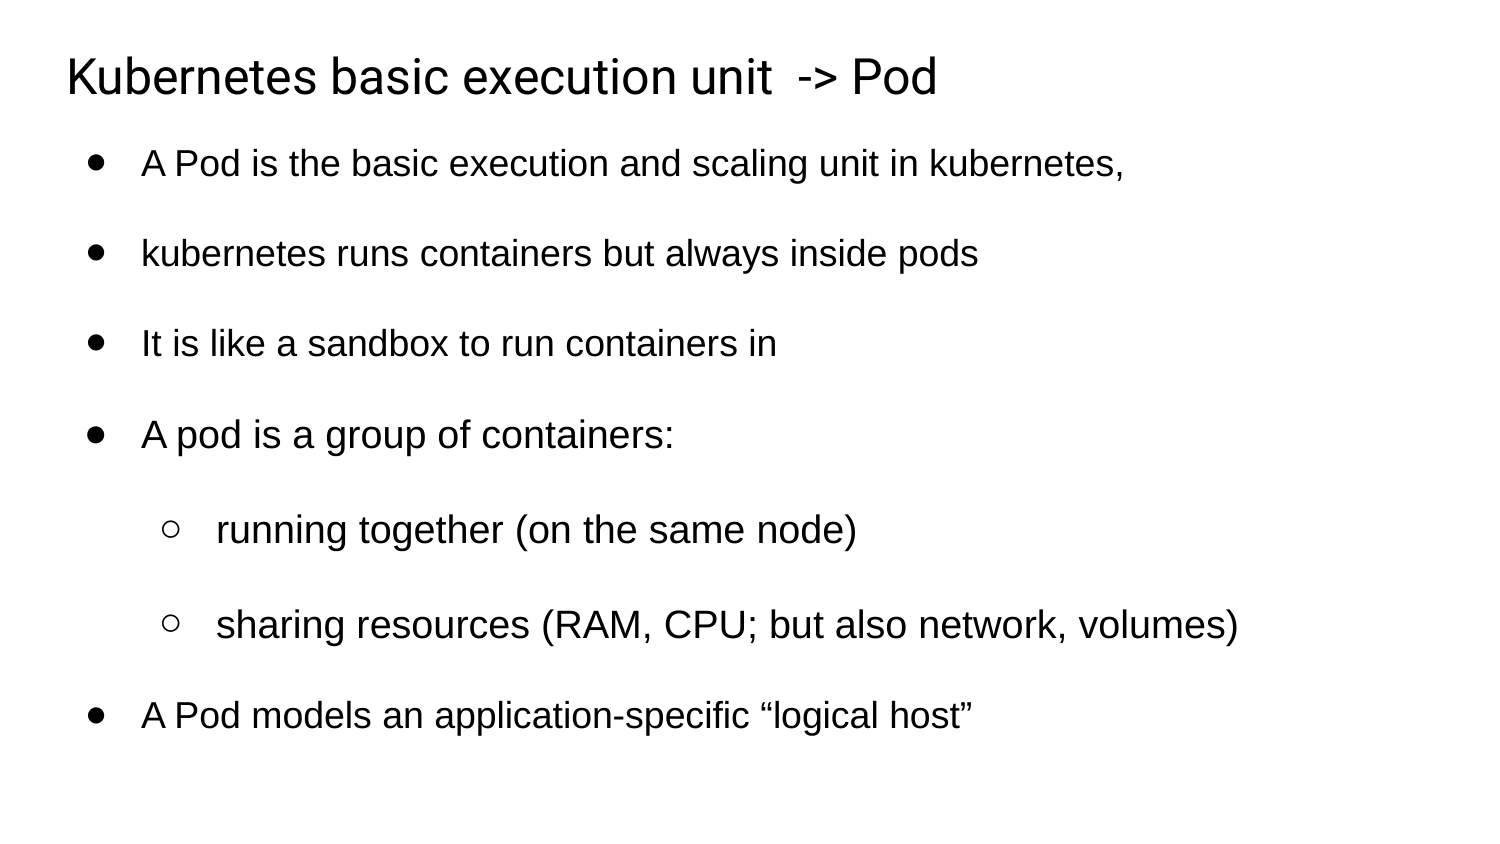

# Kubernetes basic execution unit  -> Pod

A Pod is the basic execution and scaling unit in kubernetes,

kubernetes runs containers but always inside pods

It is like a sandbox to run containers in

A pod is a group of containers:

running together (on the same node)

sharing resources (RAM, CPU; but also network, volumes)

A Pod models an application-specific “logical host”